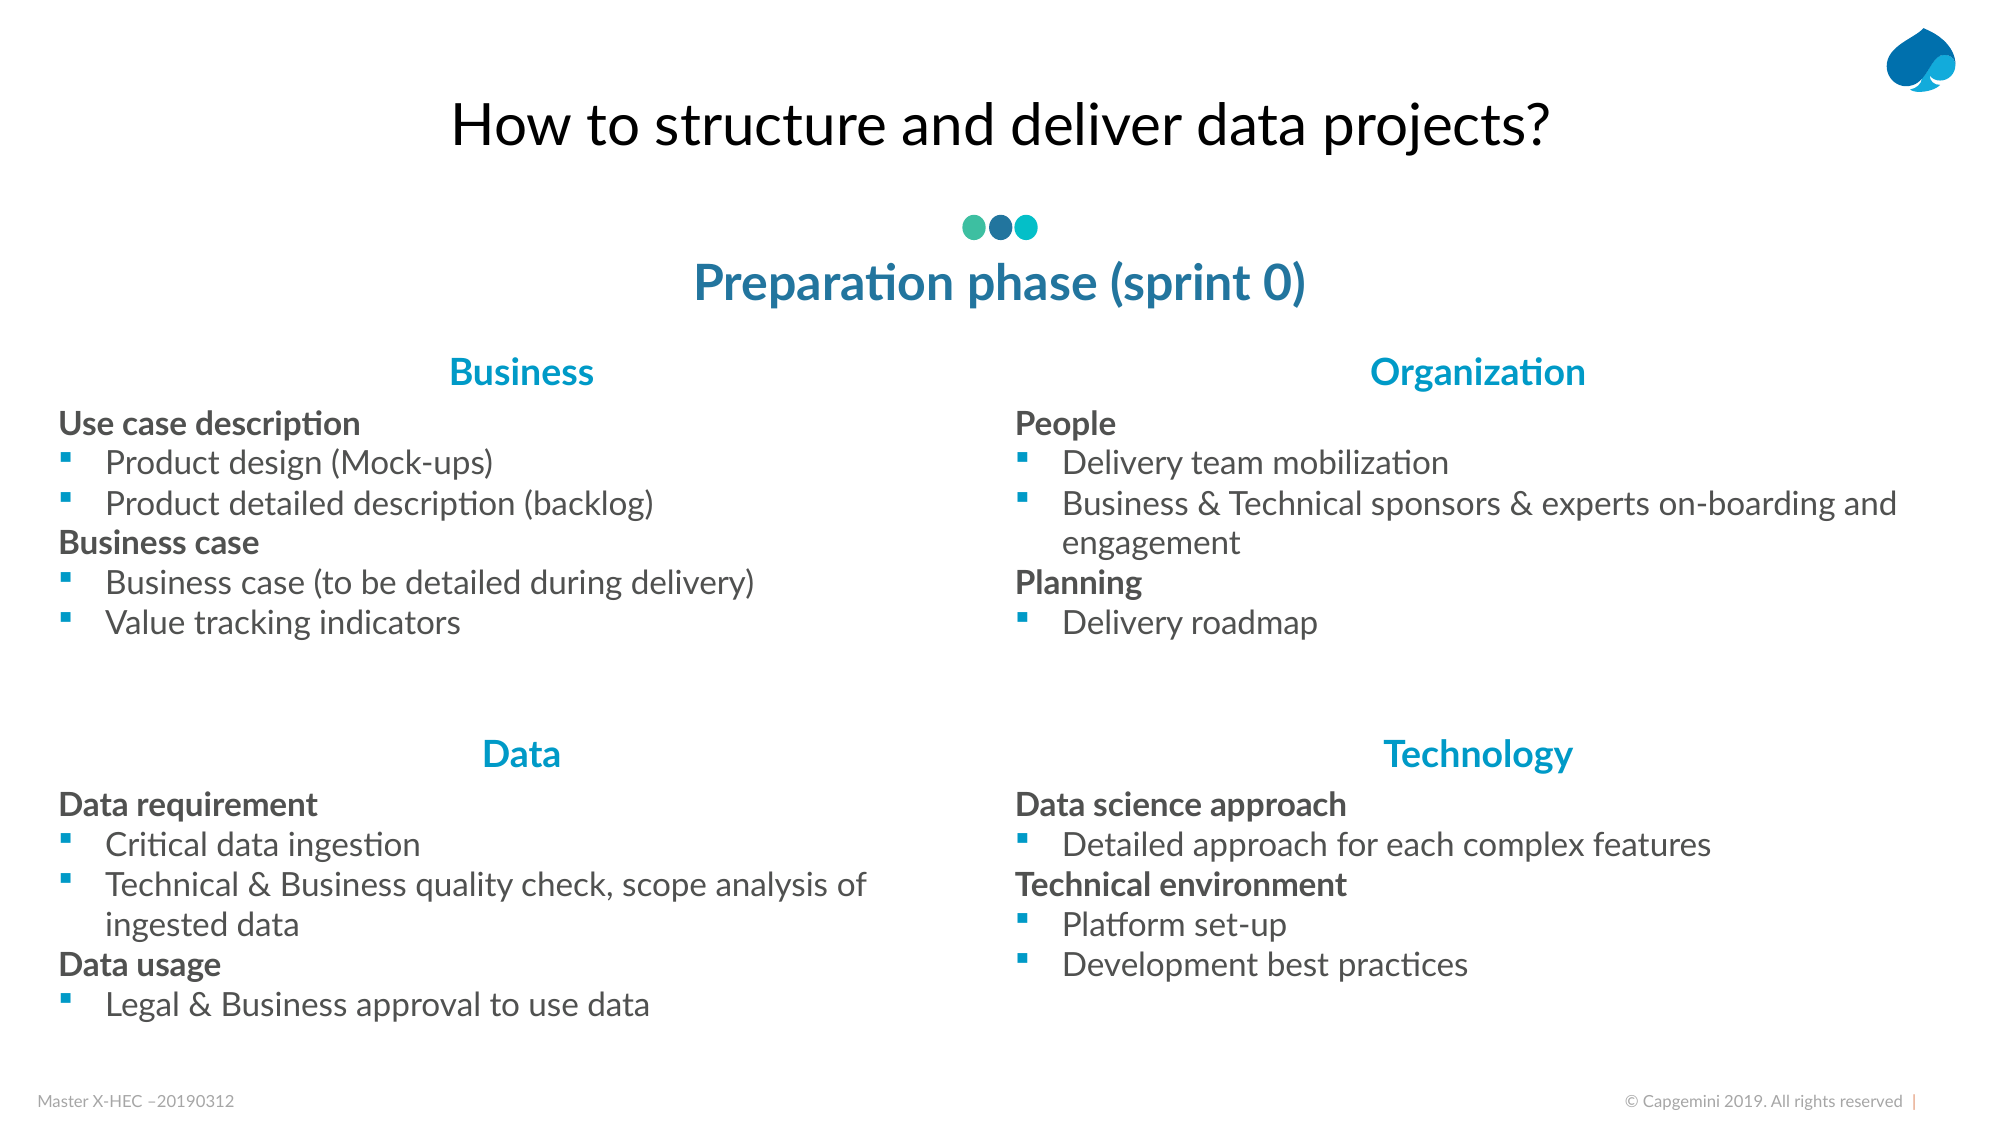

# How to structure and deliver data projects?
Preparation phase (sprint 0)
Business
Organization
Use case description
Product design (Mock-ups)
Product detailed description (backlog)
Business case
Business case (to be detailed during delivery)
Value tracking indicators
People
Delivery team mobilization
Business & Technical sponsors & experts on-boarding and engagement
Planning
Delivery roadmap
Data
Technology
Data requirement
Critical data ingestion
Technical & Business quality check, scope analysis of ingested data
Data usage
Legal & Business approval to use data
Data science approach
Detailed approach for each complex features
Technical environment
Platform set-up
Development best practices